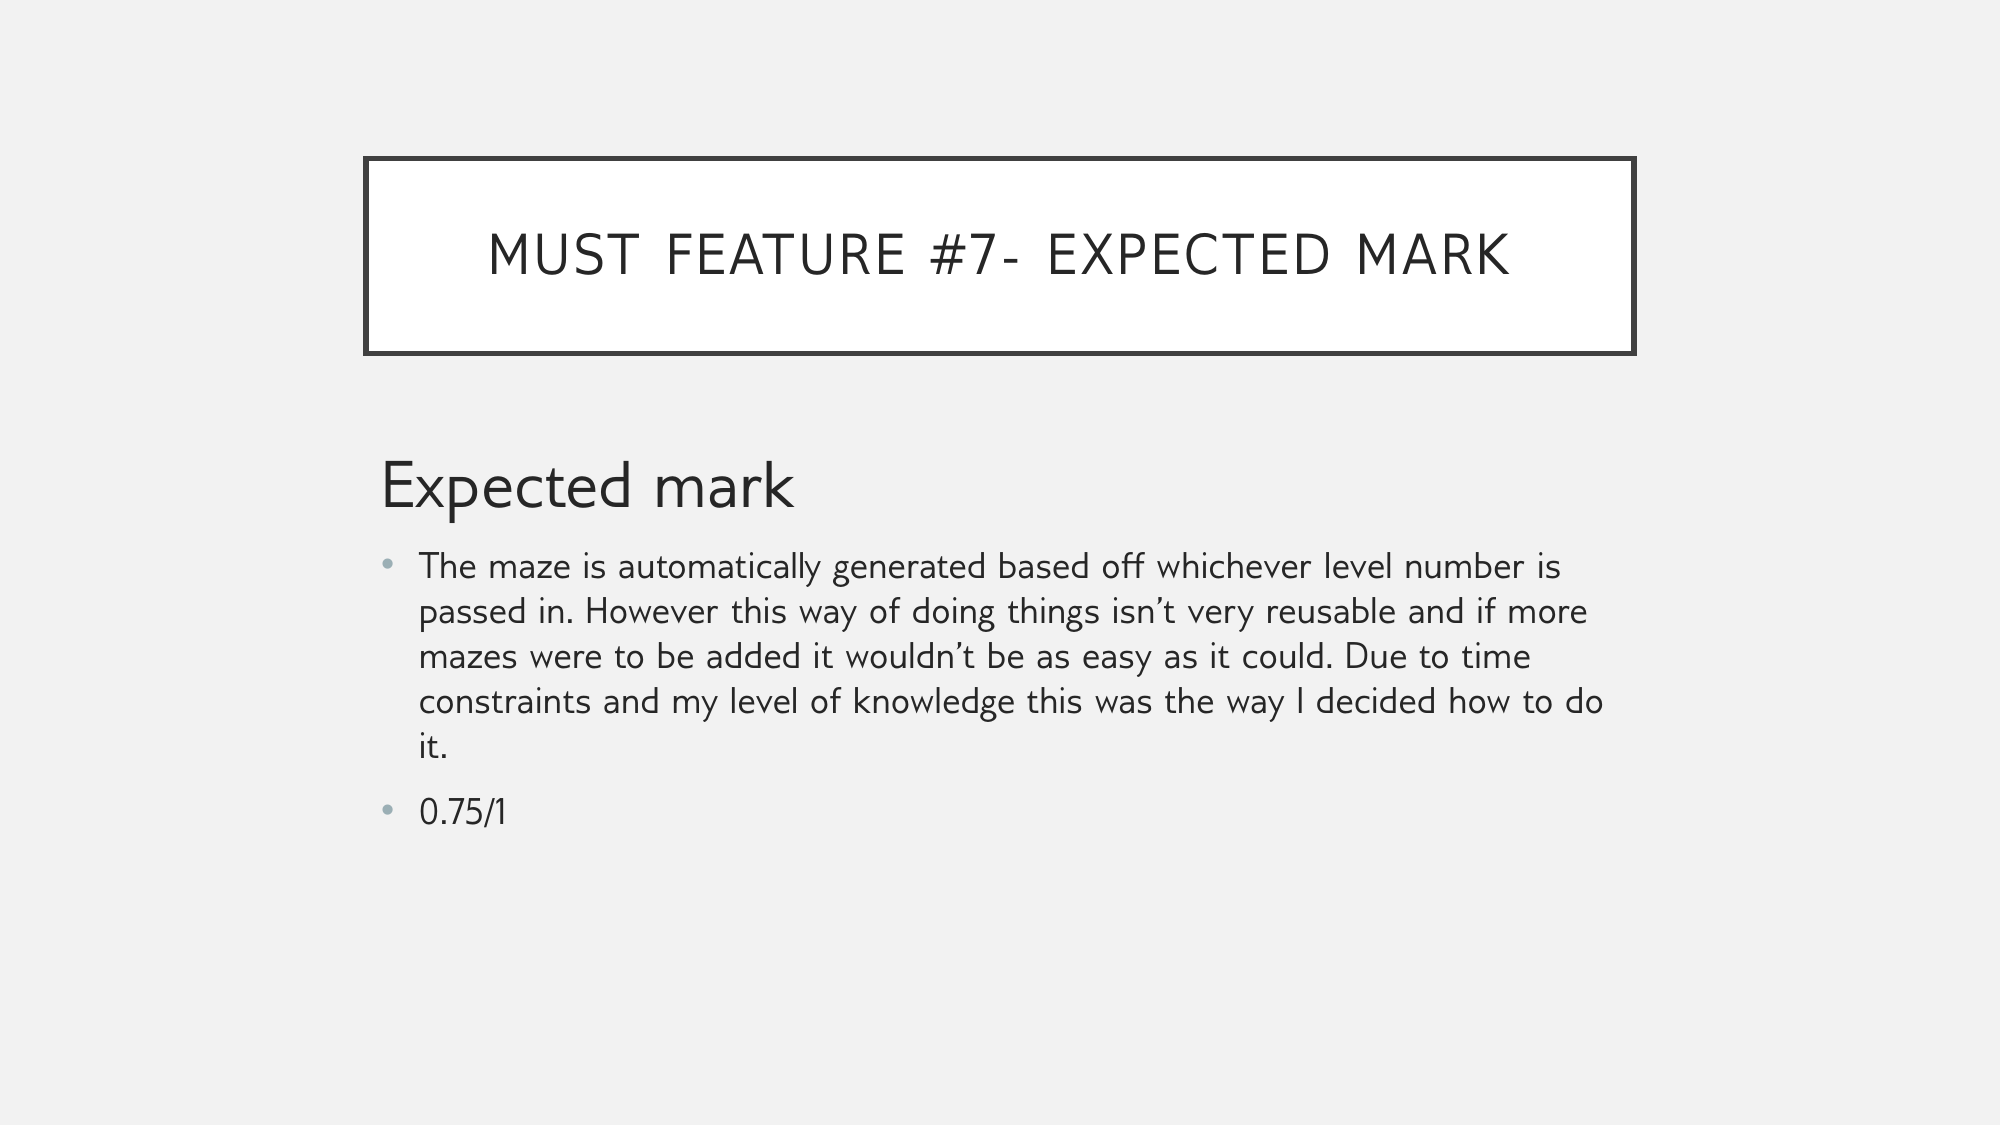

# Must Feature #7- expected mark
Expected mark
The maze is automatically generated based off whichever level number is passed in. However this way of doing things isn’t very reusable and if more mazes were to be added it wouldn’t be as easy as it could. Due to time constraints and my level of knowledge this was the way I decided how to do it.
0.75/1